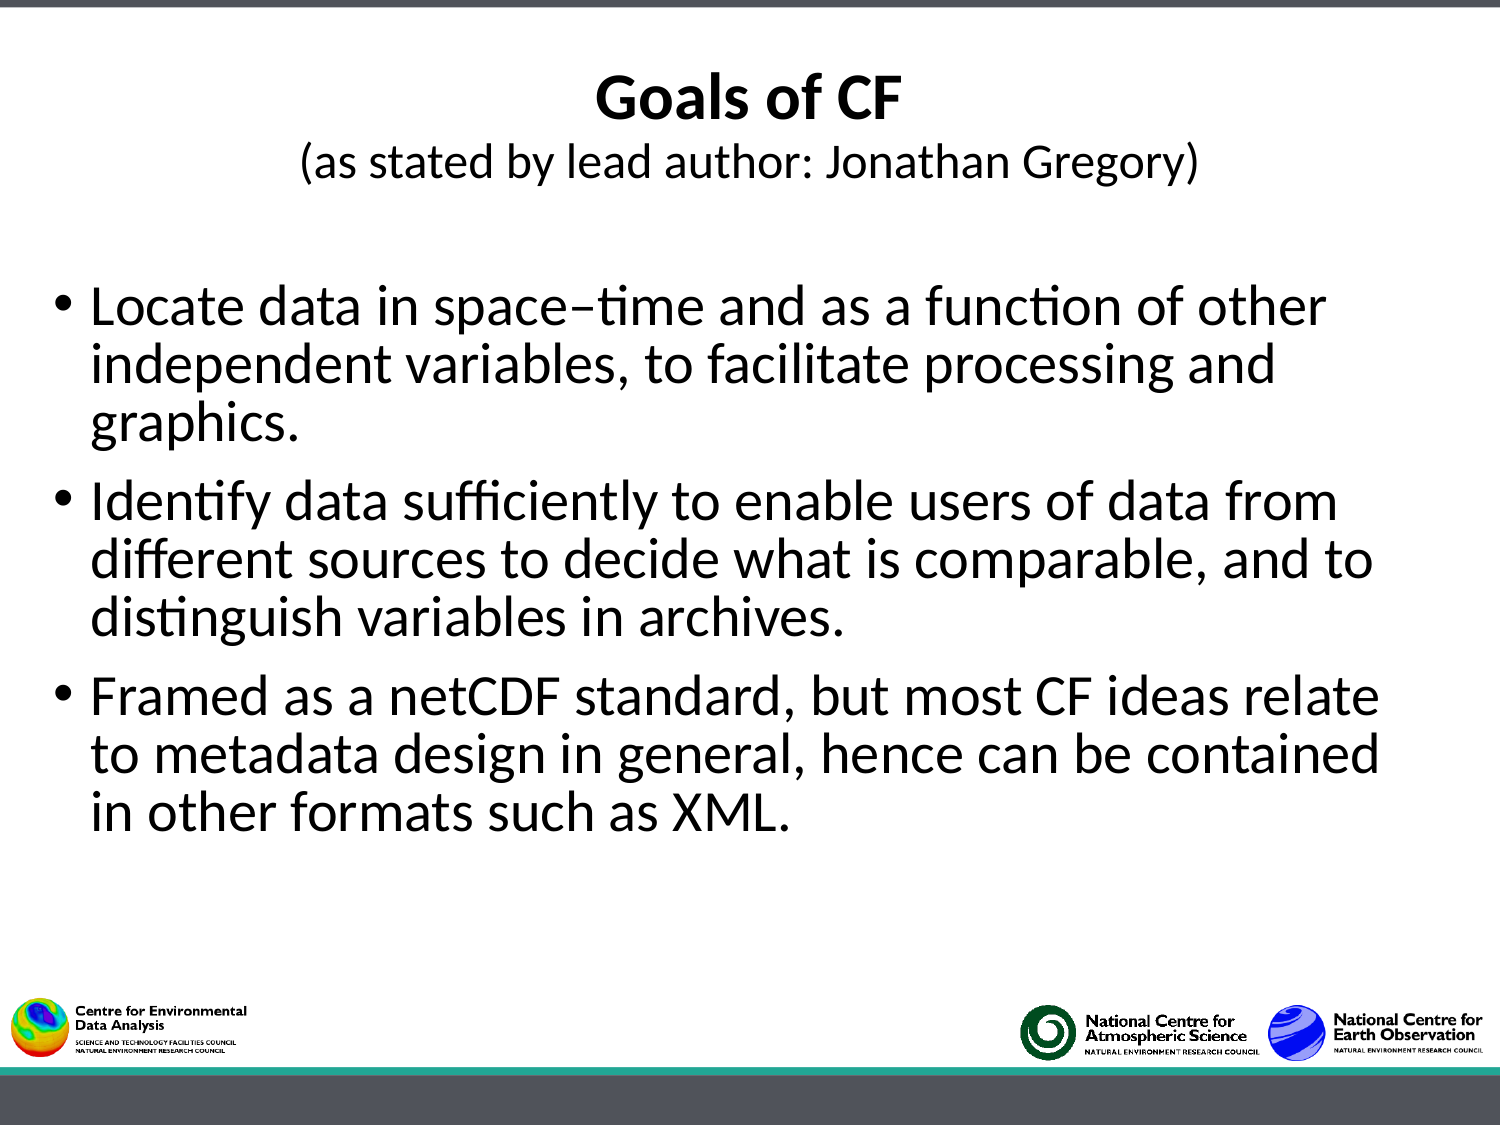

# Goals of CF (as stated by lead author: Jonathan Gregory)
Locate data in space–time and as a function of other independent variables, to facilitate processing and graphics.
Identify data sufficiently to enable users of data from different sources to decide what is comparable, and to distinguish variables in archives.
Framed as a netCDF standard, but most CF ideas relate to metadata design in general, hence can be contained in other formats such as XML.